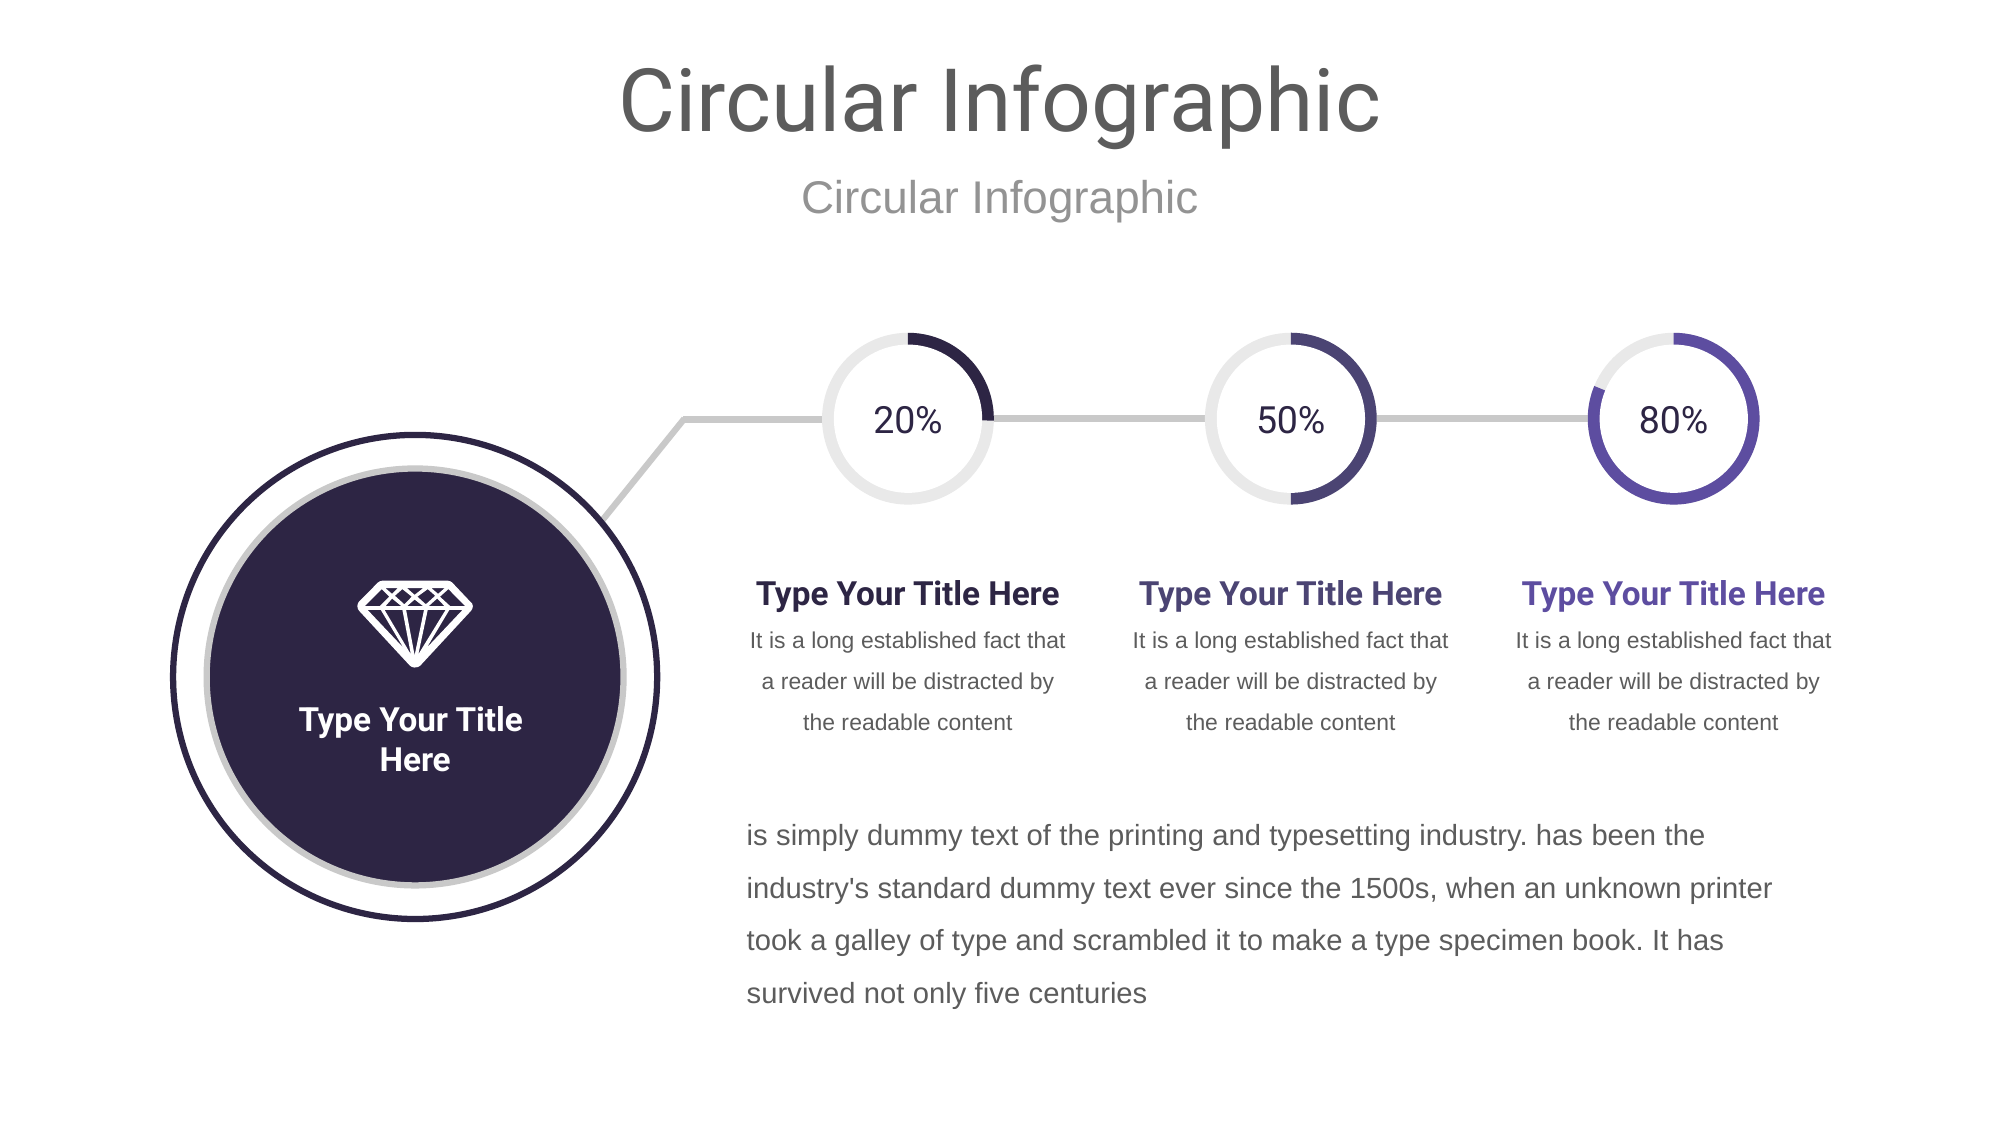

# Circular Infographic
Circular Infographic

80%

50%

20%

Type Your Title Here
It is a long established fact that a reader will be distracted by the readable content
Type Your Title Here
It is a long established fact that a reader will be distracted by the readable content
Type Your Title Here
It is a long established fact that a reader will be distracted by the readable content

Type Your Title
Here
is simply dummy text of the printing and typesetting industry. has been the industry's standard dummy text ever since the 1500s, when an unknown printer took a galley of type and scrambled it to make a type specimen book. It has survived not only five centuries